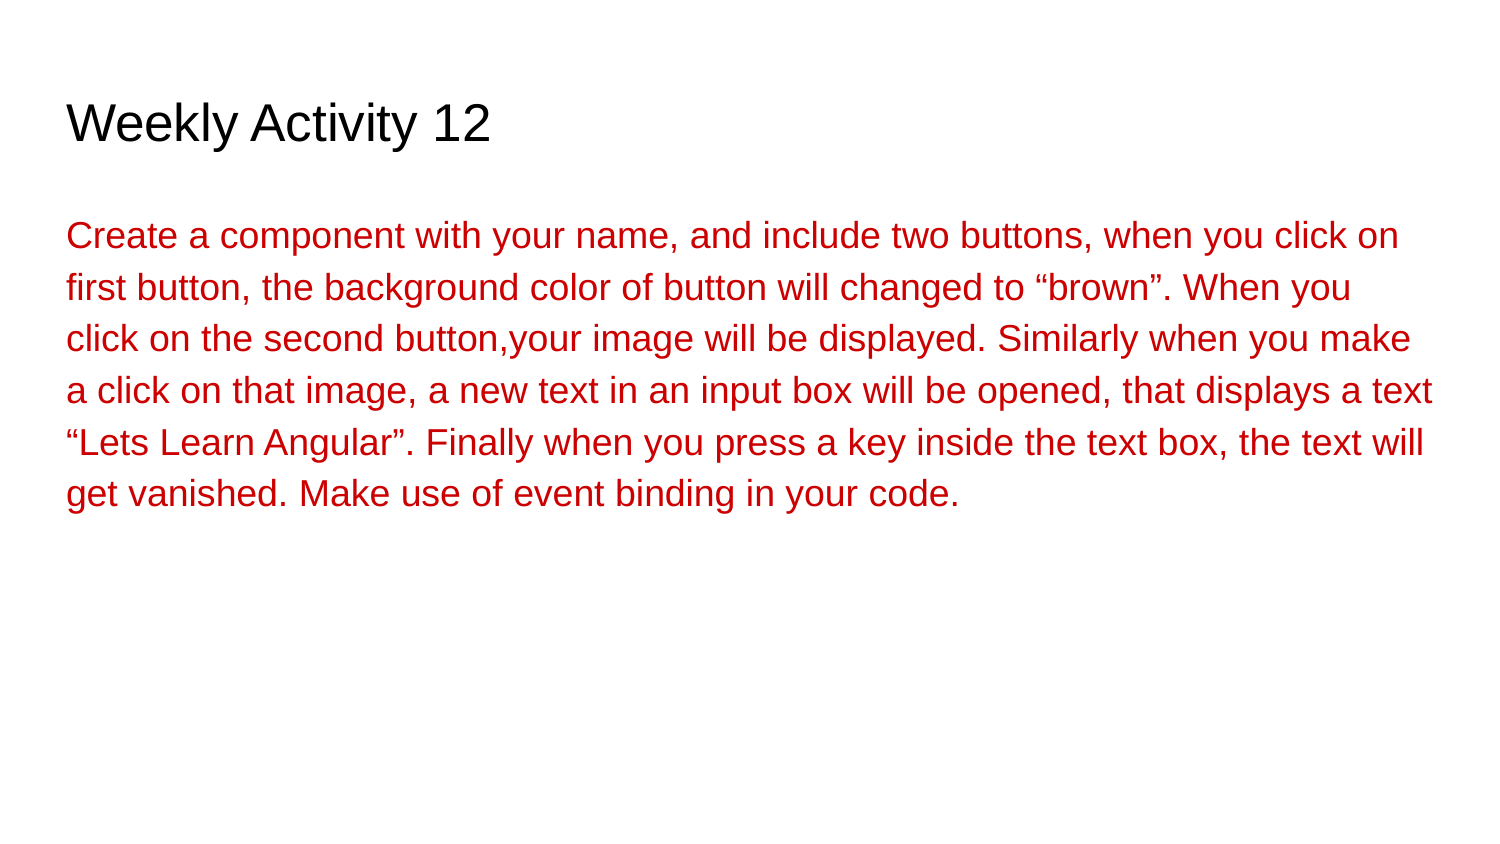

# Weekly Activity 12
Create a component with your name, and include two buttons, when you click on first button, the background color of button will changed to “brown”. When you click on the second button,your image will be displayed. Similarly when you make a click on that image, a new text in an input box will be opened, that displays a text “Lets Learn Angular”. Finally when you press a key inside the text box, the text will get vanished. Make use of event binding in your code.